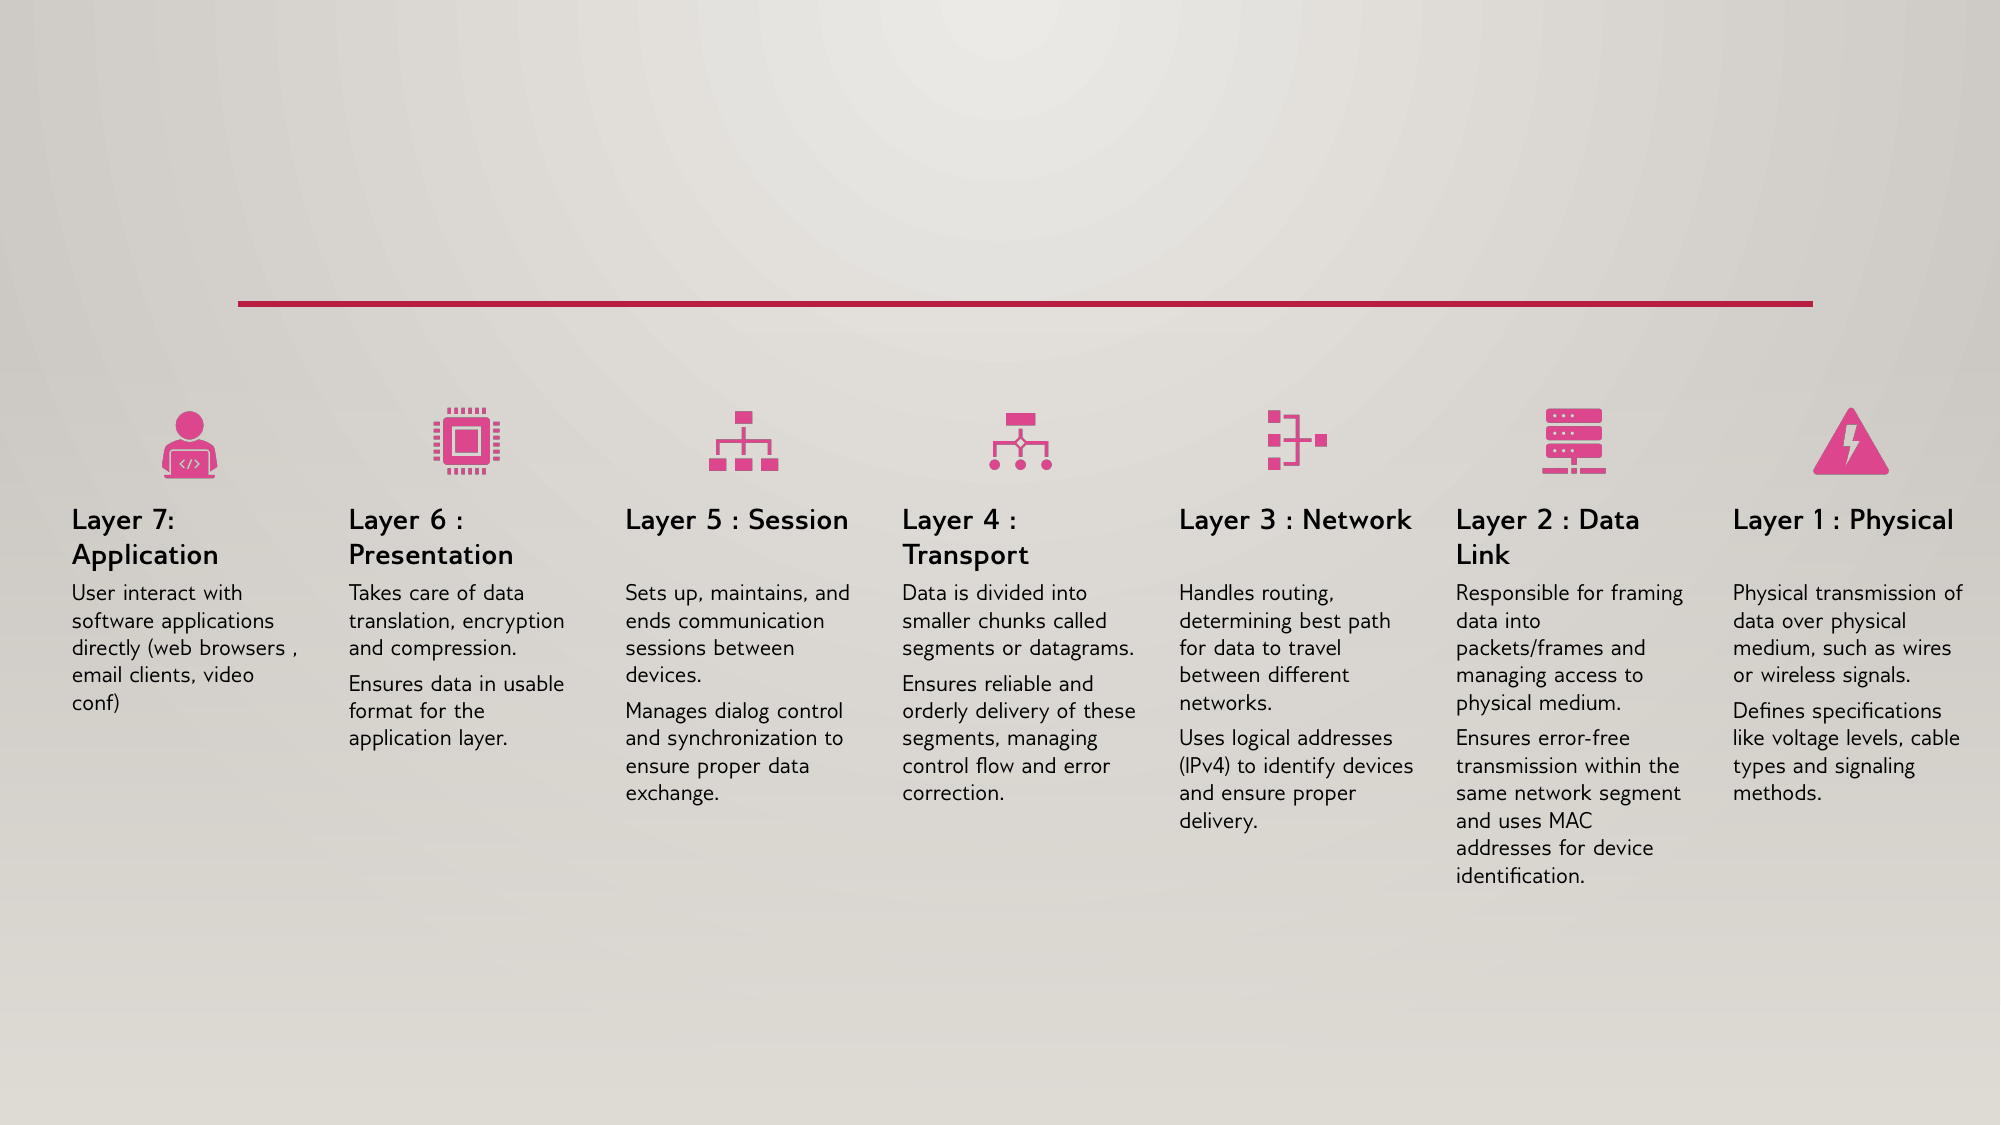

Layer 7: Application
User interact with software applications directly (web browsers , email clients, video conf)
Layer 6 : Presentation
Takes care of data translation, encryption and compression.
Ensures data in usable format for the application layer.
Layer 5 : Session
Sets up, maintains, and ends communication sessions between devices.
Manages dialog control and synchronization to ensure proper data exchange.
Layer 4 : Transport
Data is divided into smaller chunks called segments or datagrams.
Ensures reliable and orderly delivery of these segments, managing control flow and error correction.
Layer 3 : Network
Handles routing, determining best path for data to travel between different networks.
Uses logical addresses (IPv4) to identify devices and ensure proper delivery.
Layer 2 : Data Link
Responsible for framing data into packets/frames and managing access to physical medium.
Ensures error-free transmission within the same network segment and uses MAC addresses for device identification.
Layer 1 : Physical
Physical transmission of data over physical medium, such as wires or wireless signals.
Defines specifications like voltage levels, cable types and signaling methods.